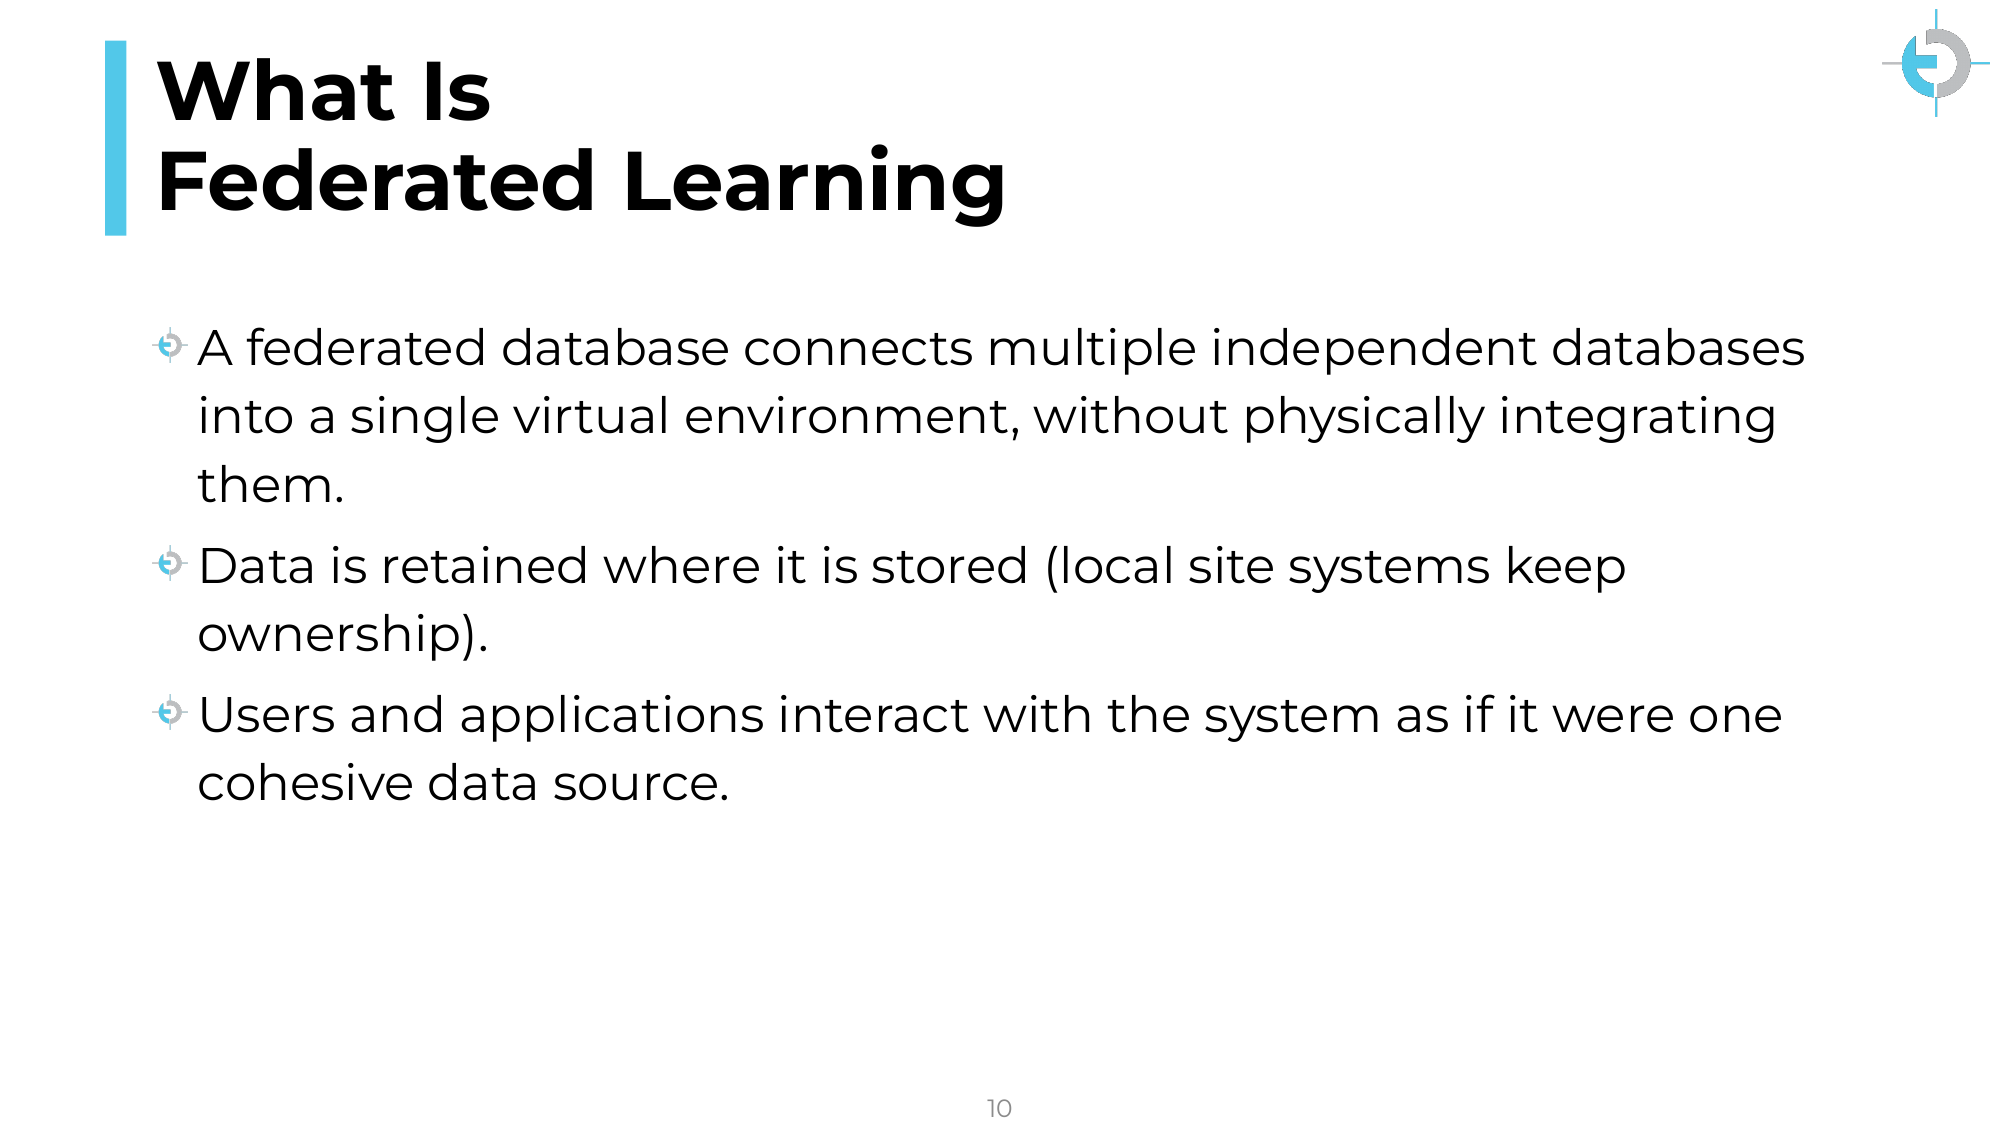

# What Is Federated Learning
A federated database connects multiple independent databases into a single virtual environment, without physically integrating them.
Data is retained where it is stored (local site systems keep ownership).
Users and applications interact with the system as if it were one cohesive data source.
10